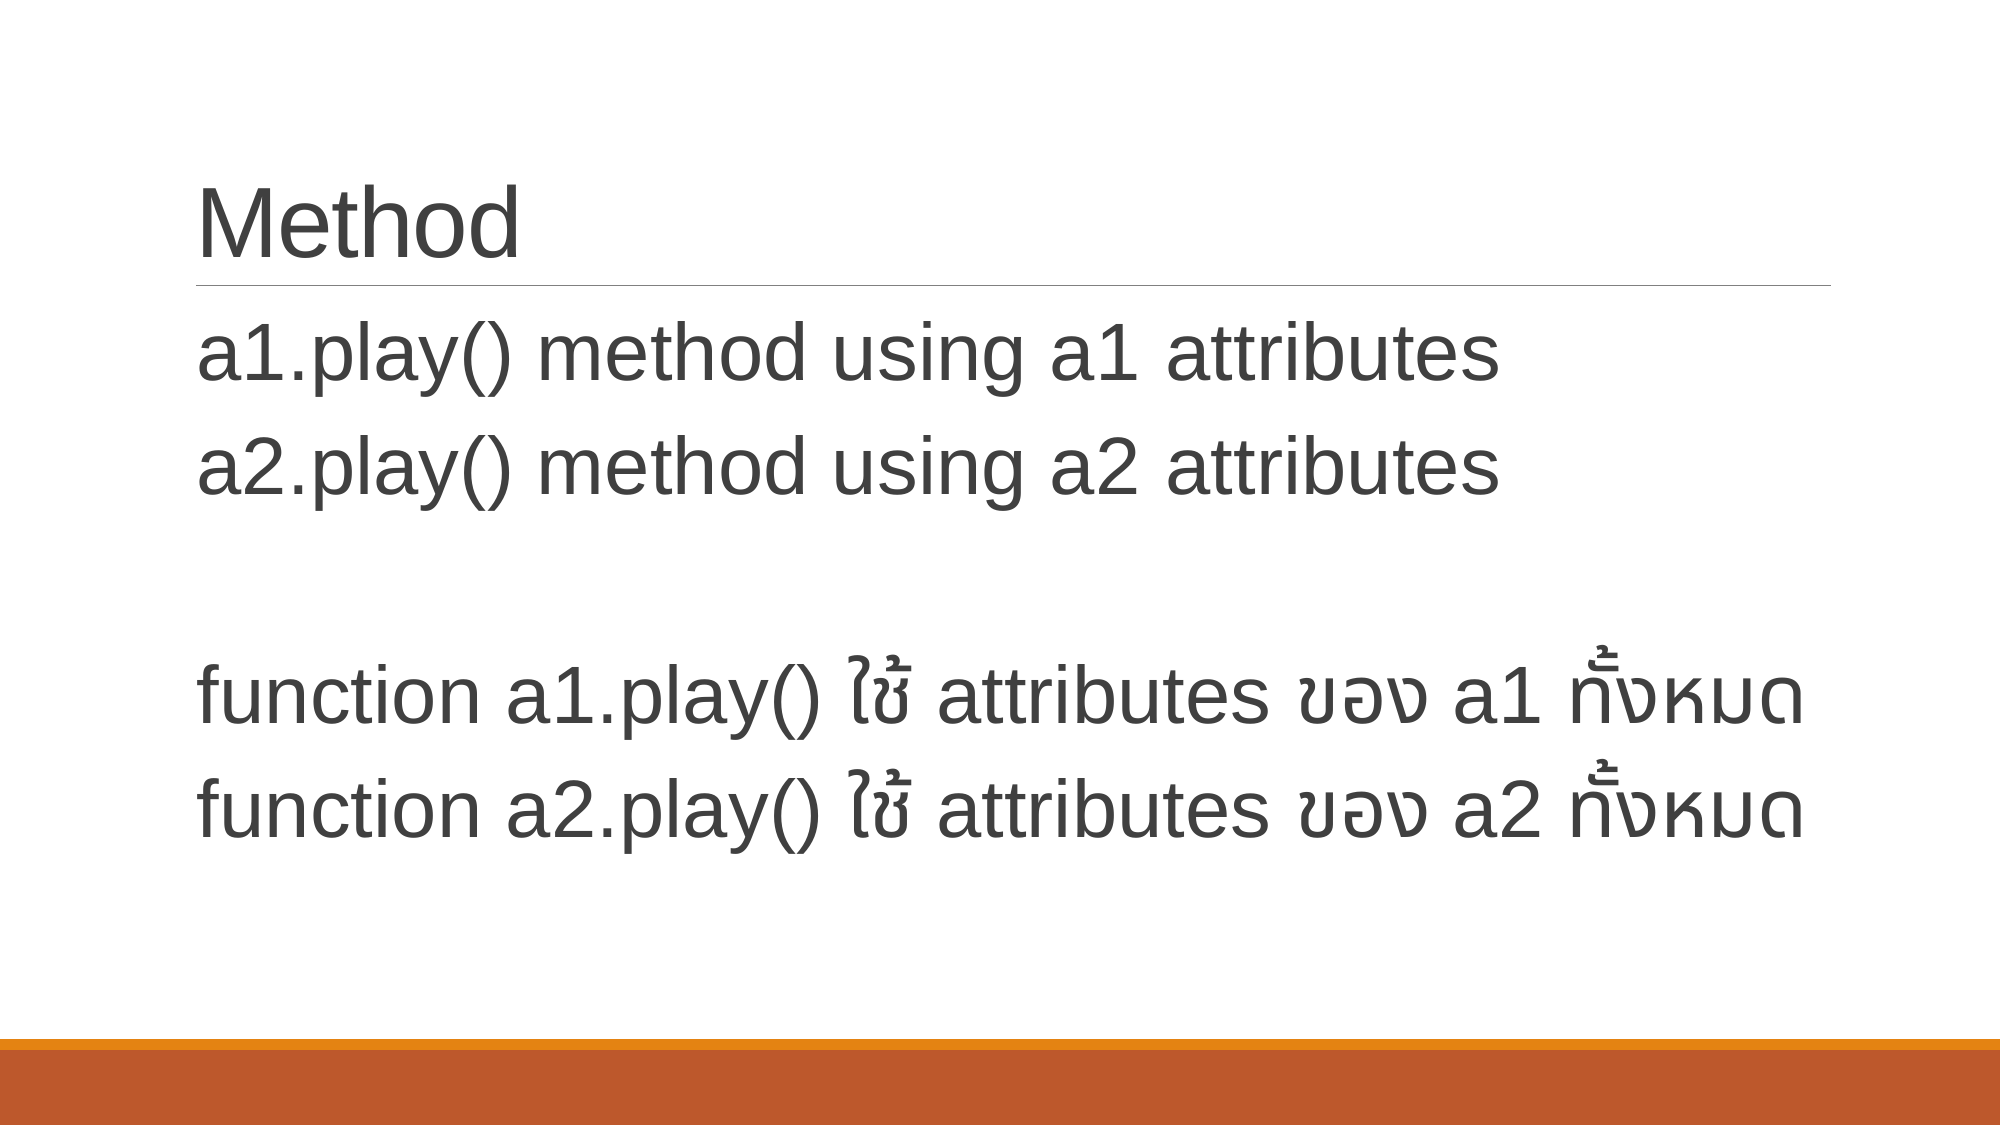

# Method
a1.play() method using a1 attributes
a2.play() method using a2 attributes

function a1.play() ใช้ attributes ของ a1 ทั้งหมด
function a2.play() ใช้ attributes ของ a2 ทั้งหมด